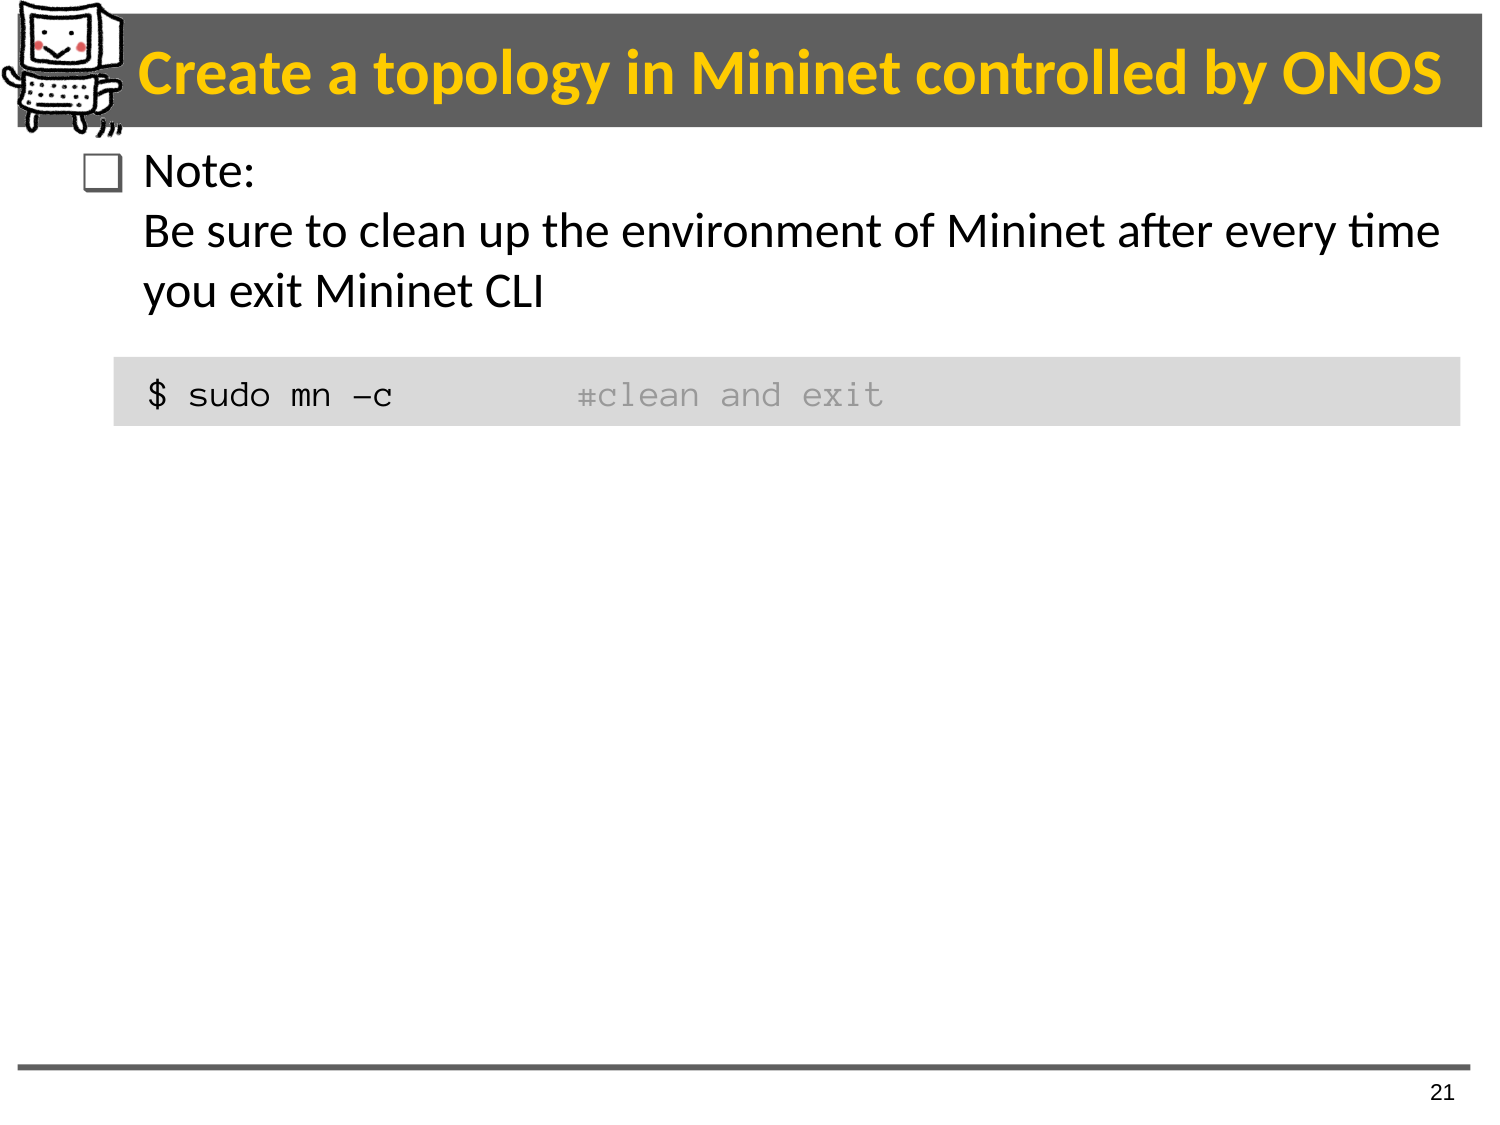

# Create a topology in Mininet controlled by ONOS
Note:
Be sure to clean up the environment of Mininet after every time you exit Mininet CLI
 $ sudo mn -c		#clean and exit
21